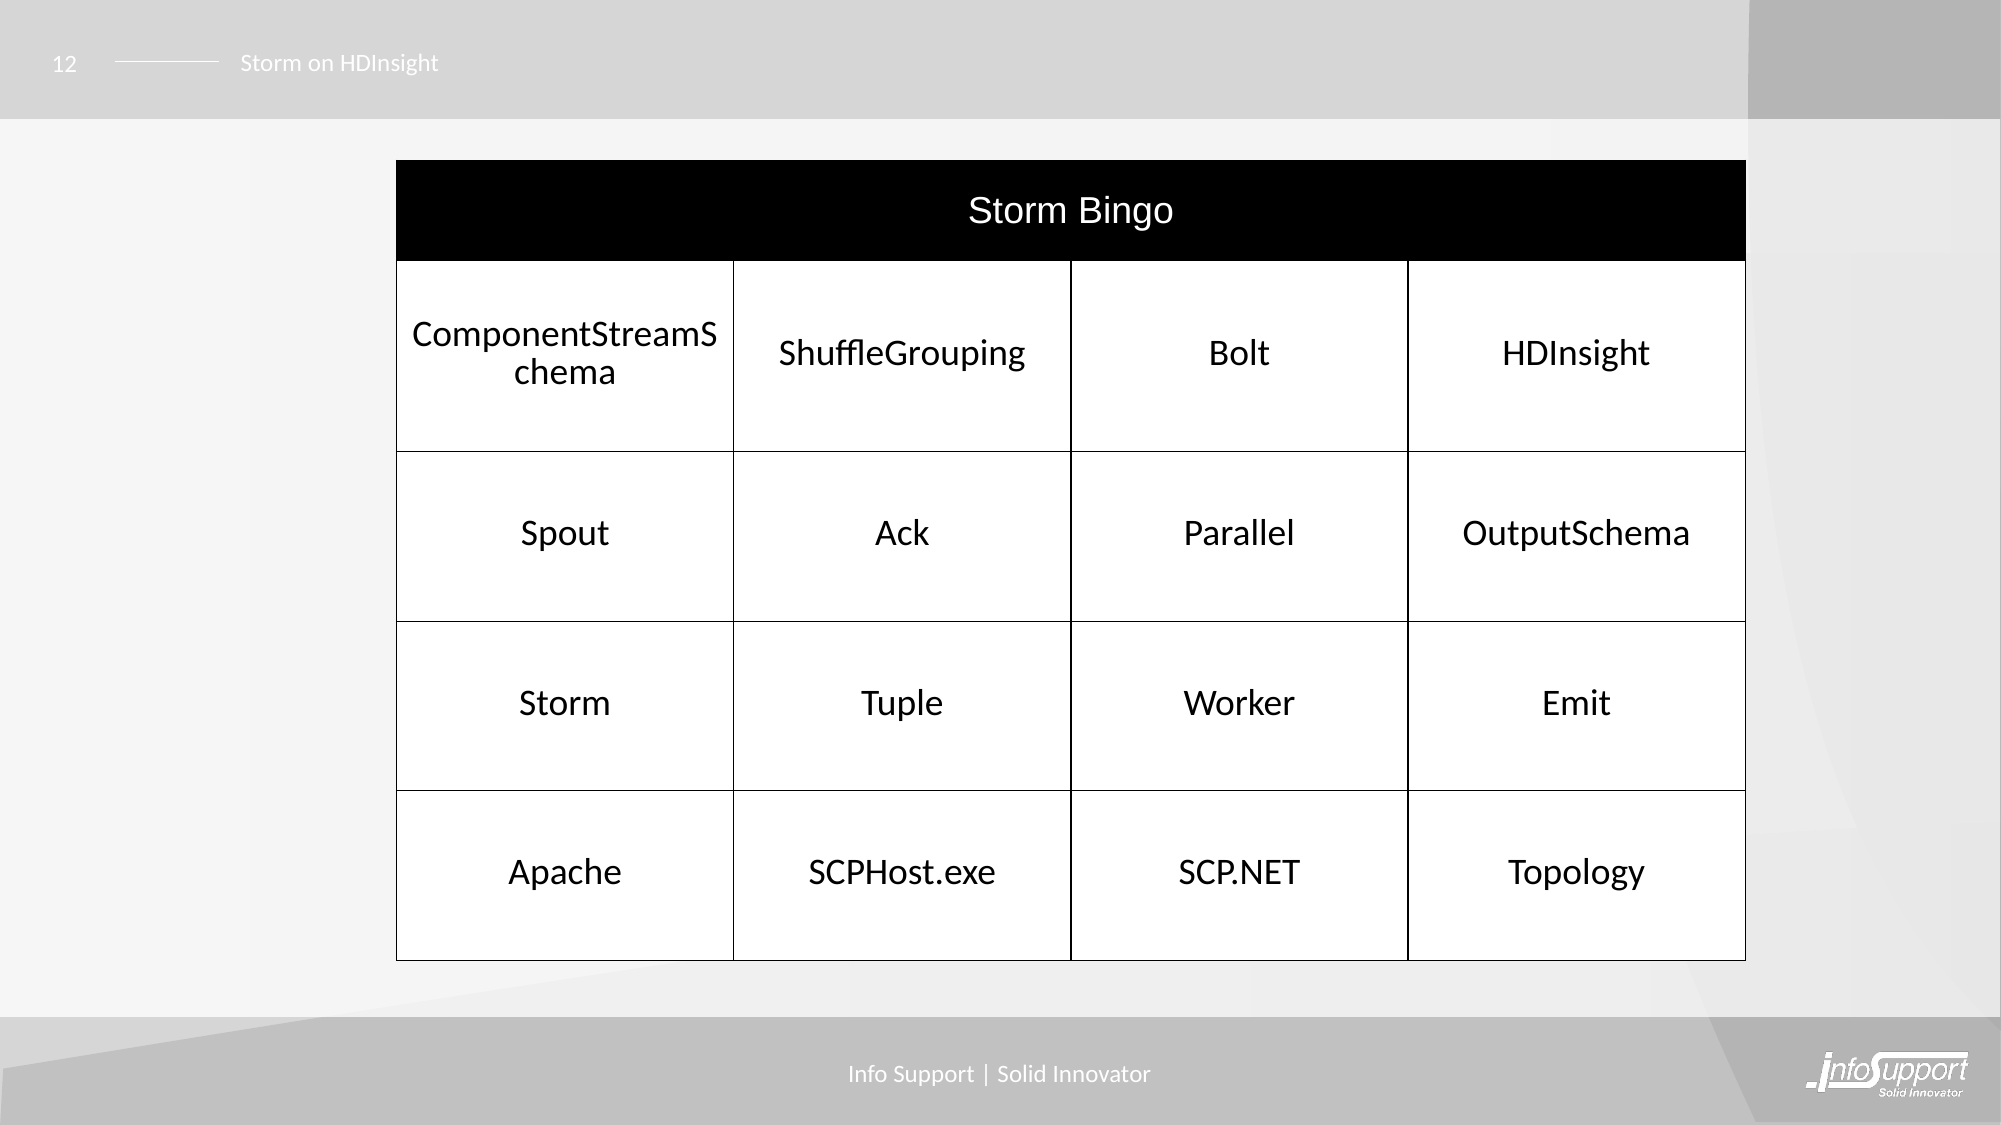

12
Storm on HDInsight
| Storm Bingo |  |  |  |
| --- | --- | --- | --- |
| ComponentStreamSchema | ShuffleGrouping | Bolt | HDInsight |
| Spout | Ack | Parallel | OutputSchema |
| Storm | Tuple | Worker | Emit |
| Apache | SCPHost.exe | SCP.NET | Topology |
Info Support | Solid Innovator